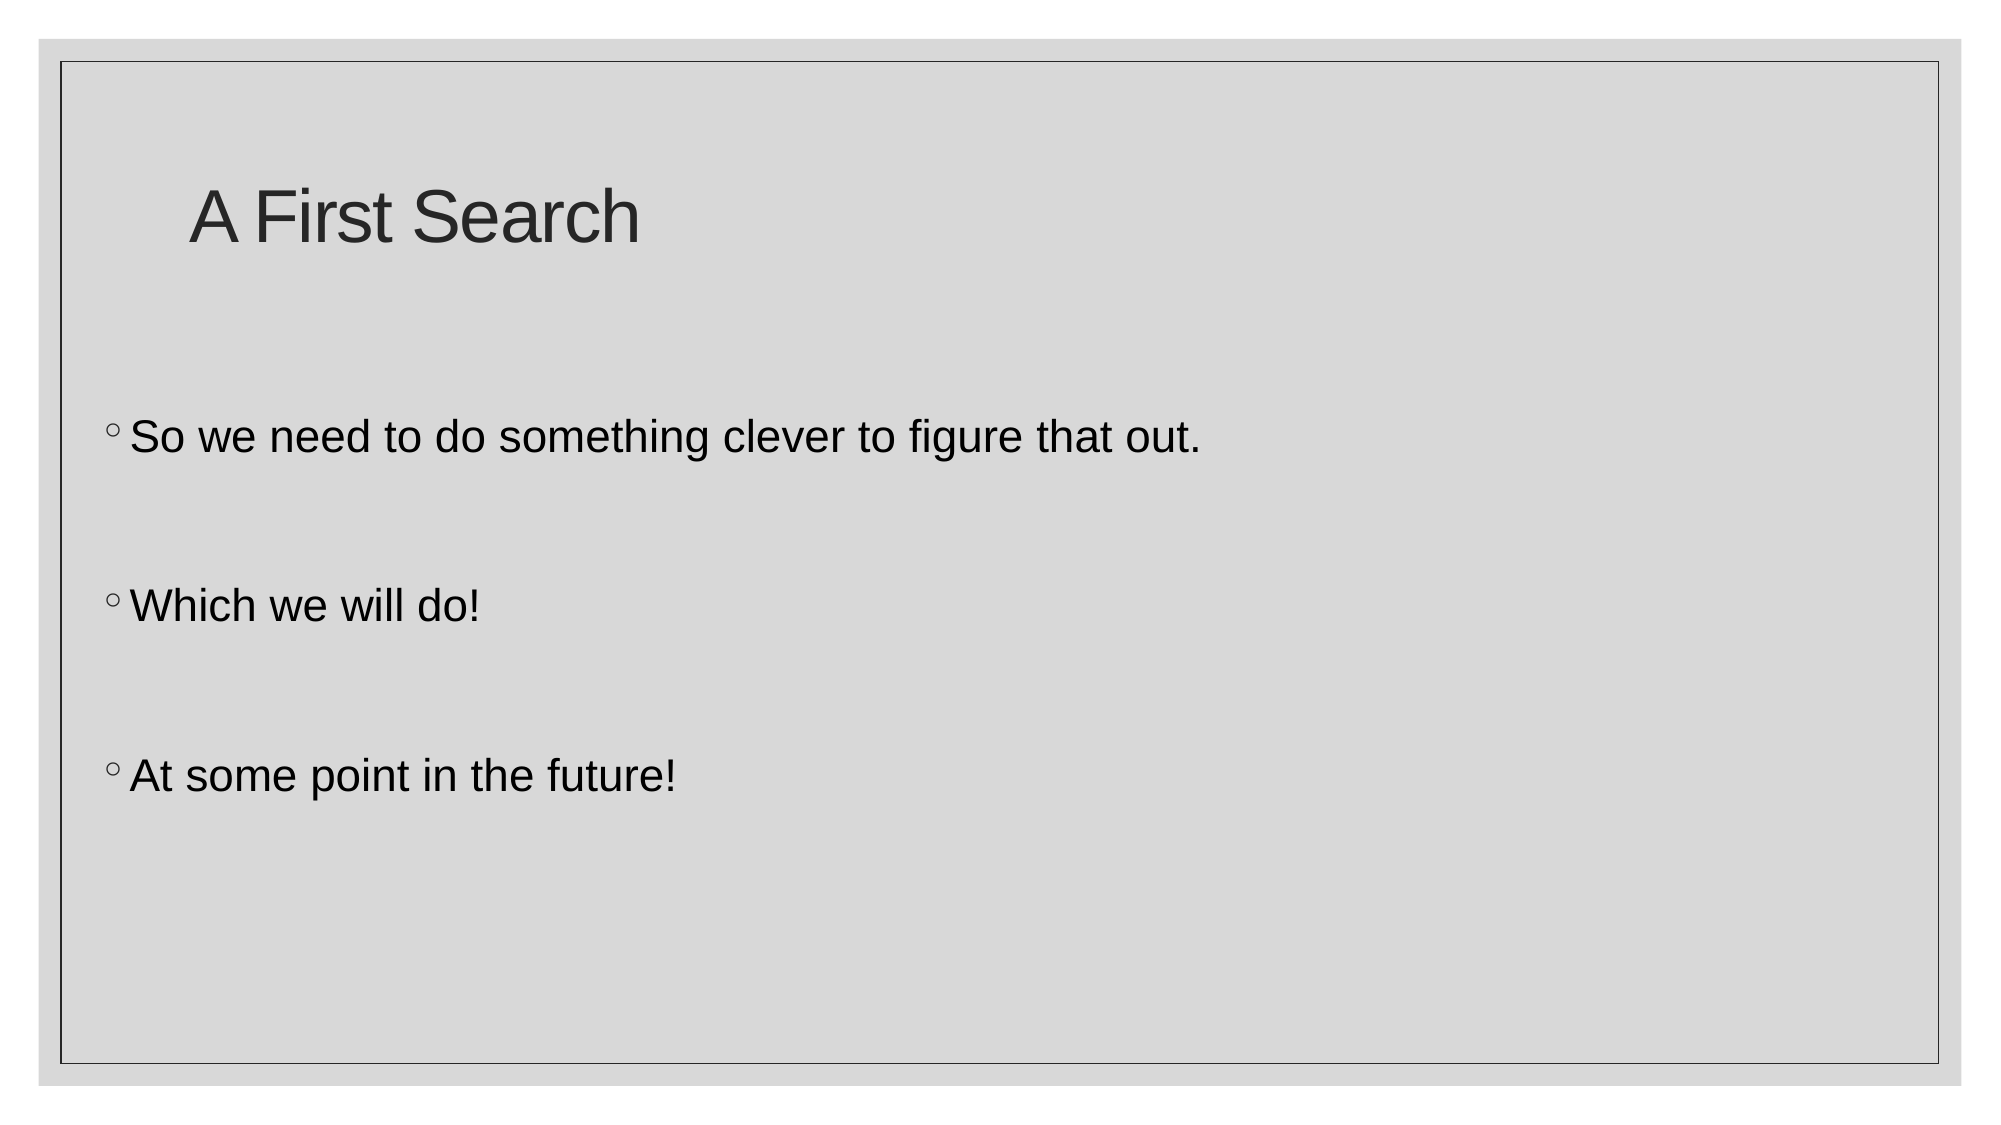

# A First Search
So we need to do something clever to figure that out.

Which we will do!

At some point in the future!